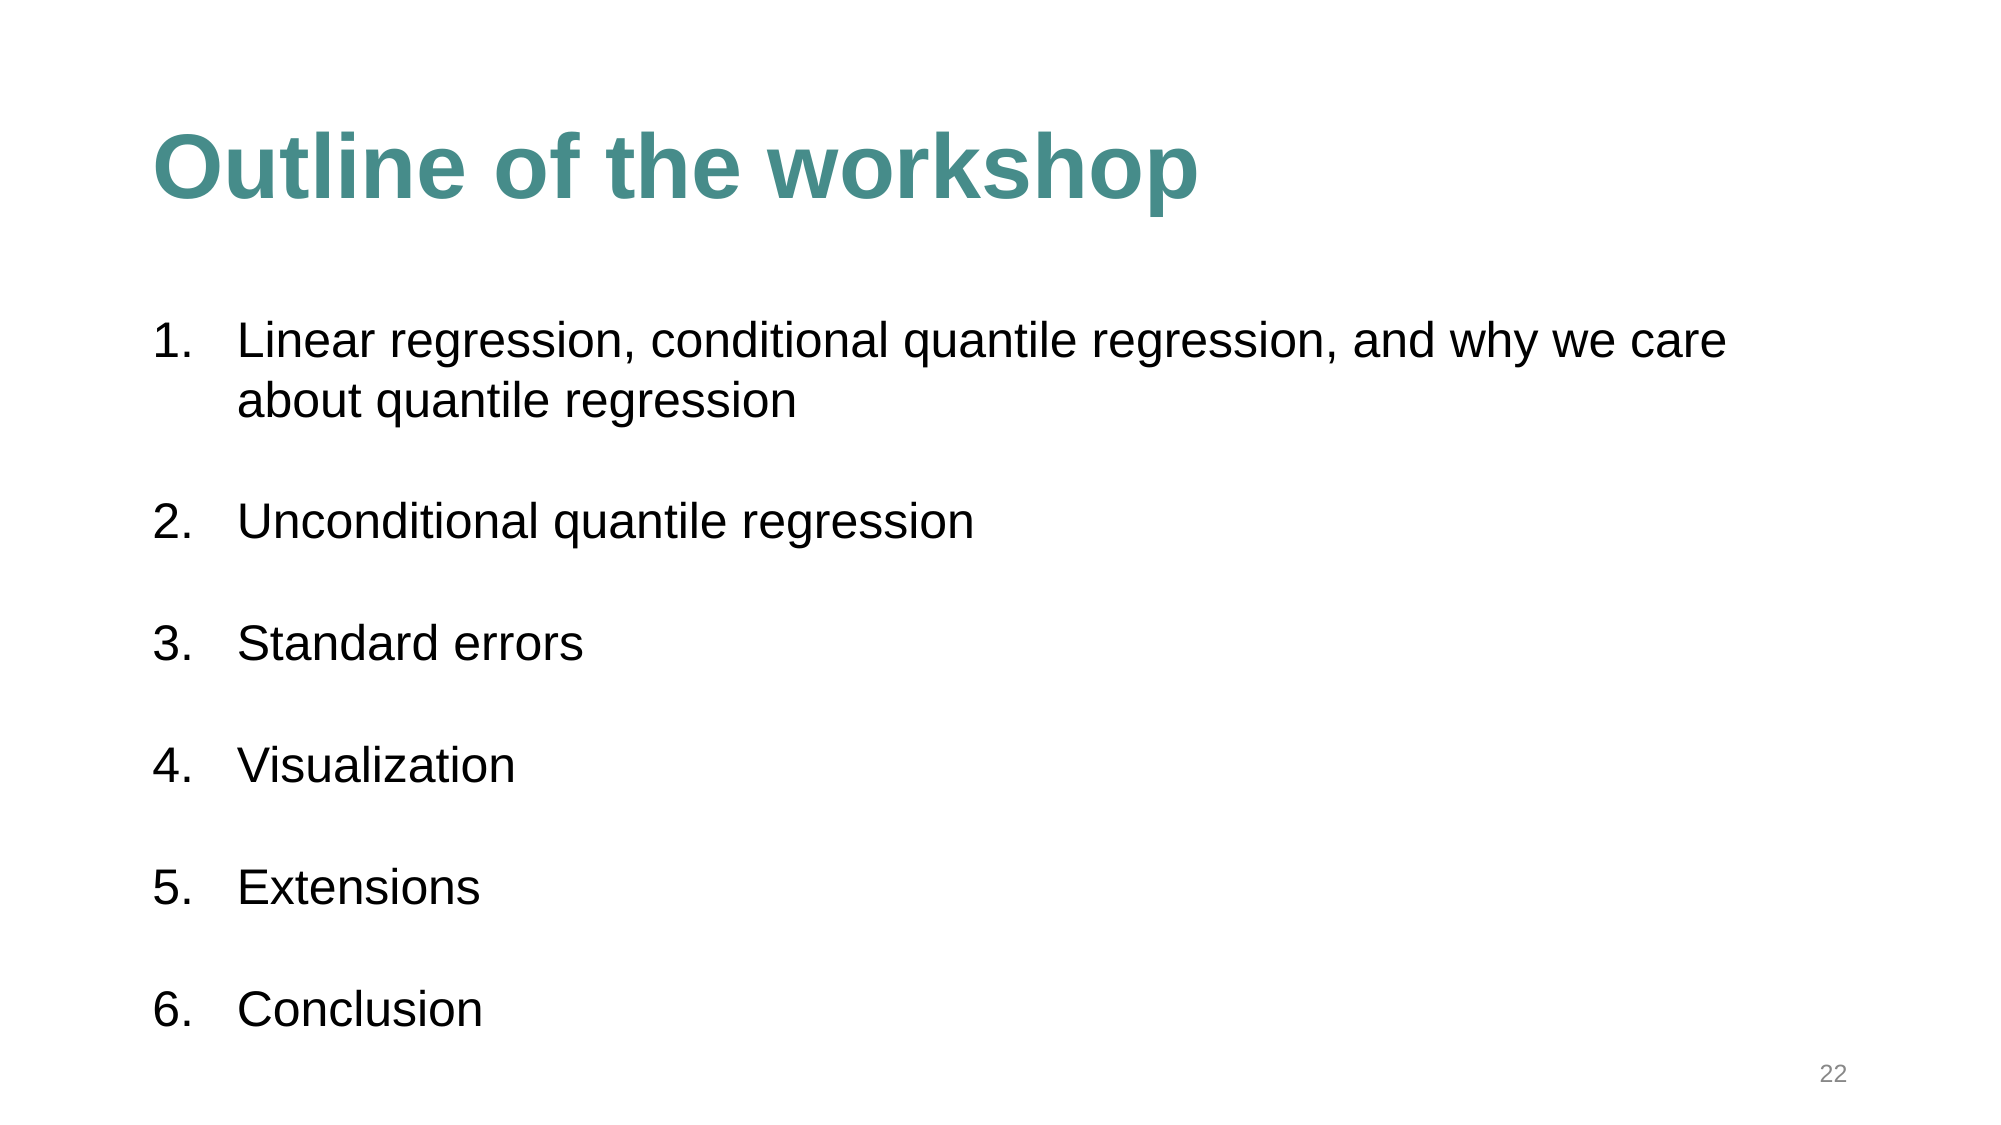

# Outline of the workshop
Linear regression, conditional quantile regression, and why we care about quantile regression

Unconditional quantile regression

Standard errors

Visualization

Extensions

Conclusion
22